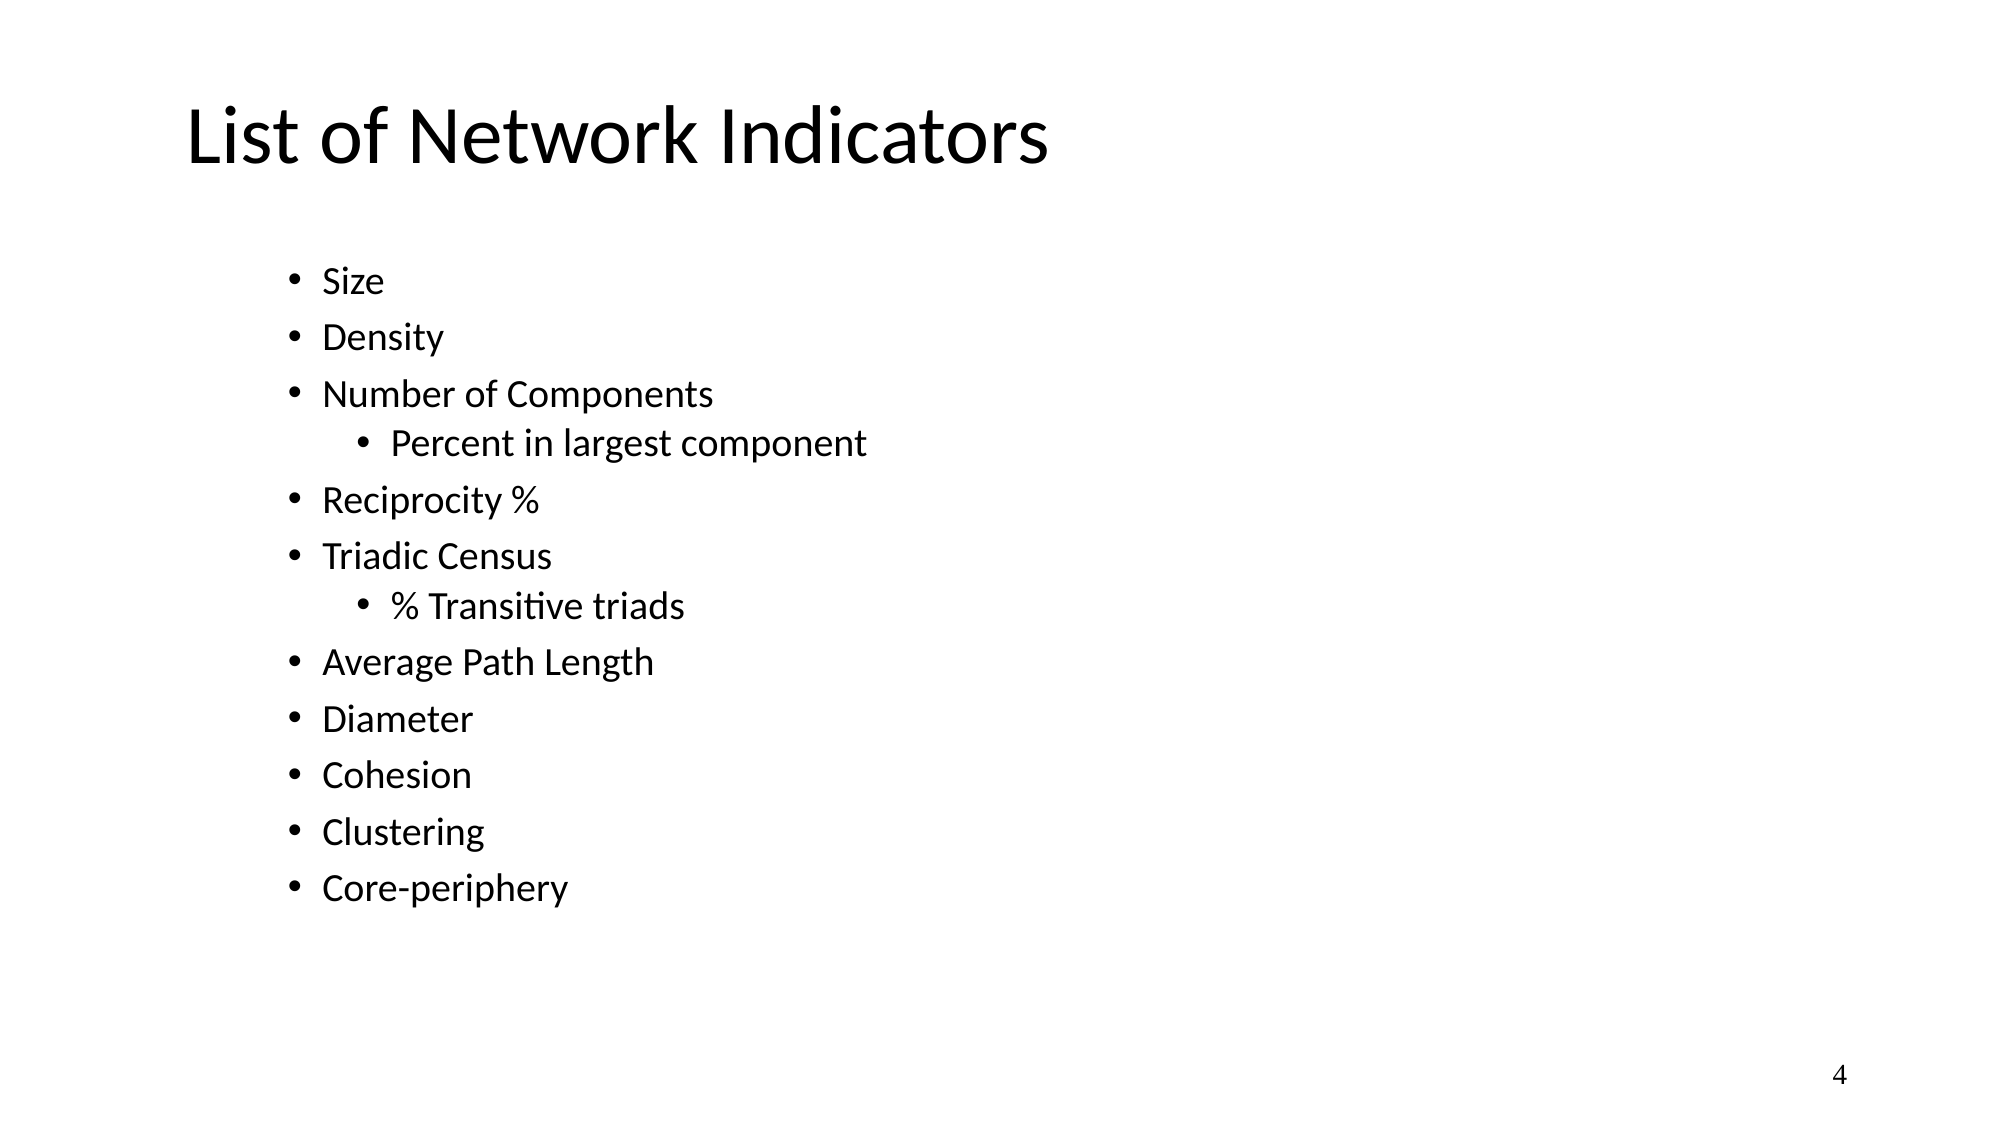

# List of Network Indicators
Size
Density
Number of Components
Percent in largest component
Reciprocity %
Triadic Census
% Transitive triads
Average Path Length
Diameter
Cohesion
Clustering
Core-periphery

4